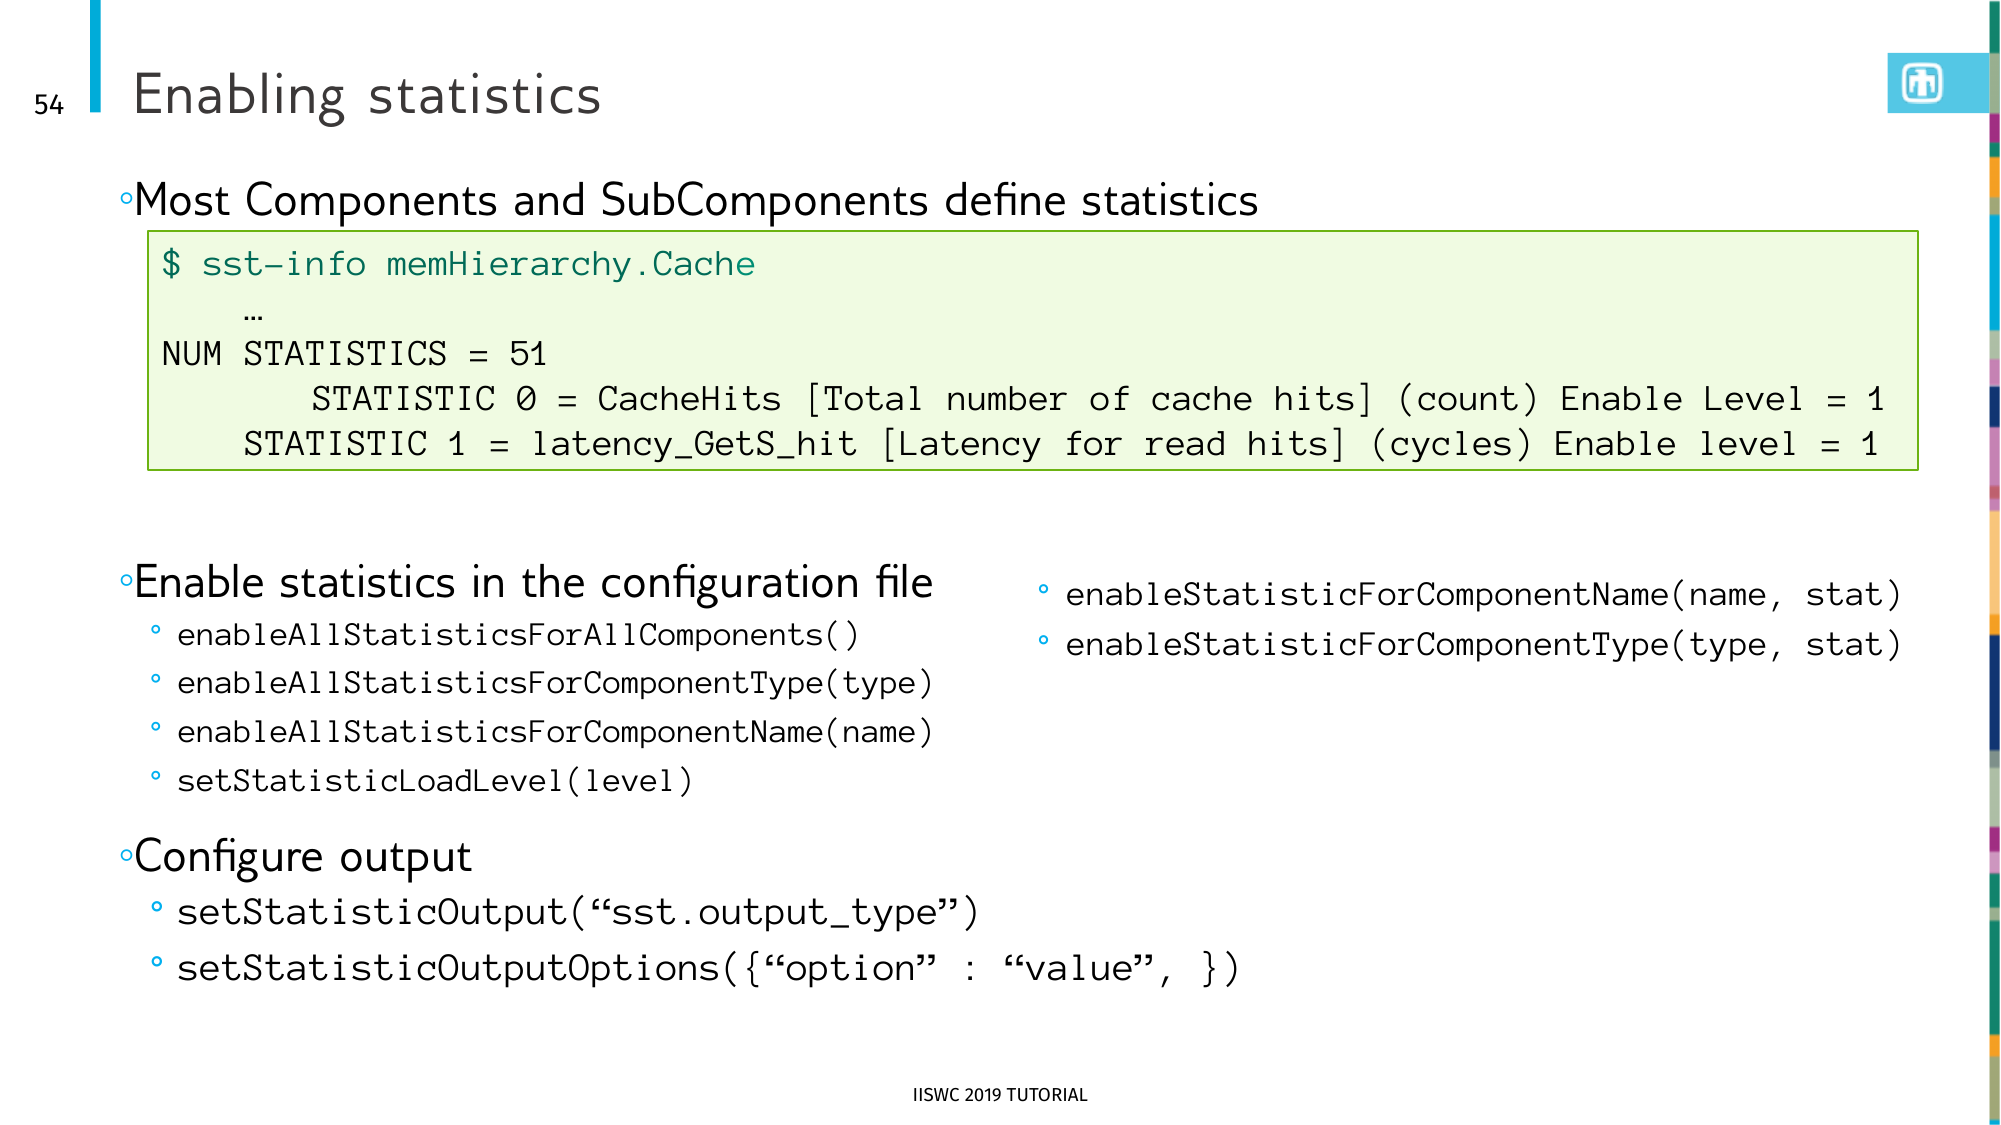

# Enabling statistics
54
Most Components and SubComponents define statistics

Enable statistics in the configuration file
enableAllStatisticsForAllComponents()
enableAllStatisticsForComponentType(type)
enableAllStatisticsForComponentName(name)
setStatisticLoadLevel(level)
Configure output
setStatisticOutput(“sst.output_type”)
setStatisticOutputOptions({“option” : “value”, })

$ sst-info memHierarchy.Cache
    …
NUM STATISTICS = 51
	STATISTIC 0 = CacheHits [Total number of cache hits] (count) Enable Level = 1
    STATISTIC 1 = latency_GetS_hit [Latency for read hits] (cycles) Enable level = 1
enableStatisticForComponentName(name, stat)
enableStatisticForComponentType(type, stat)
IISWC 2019 Tutorial